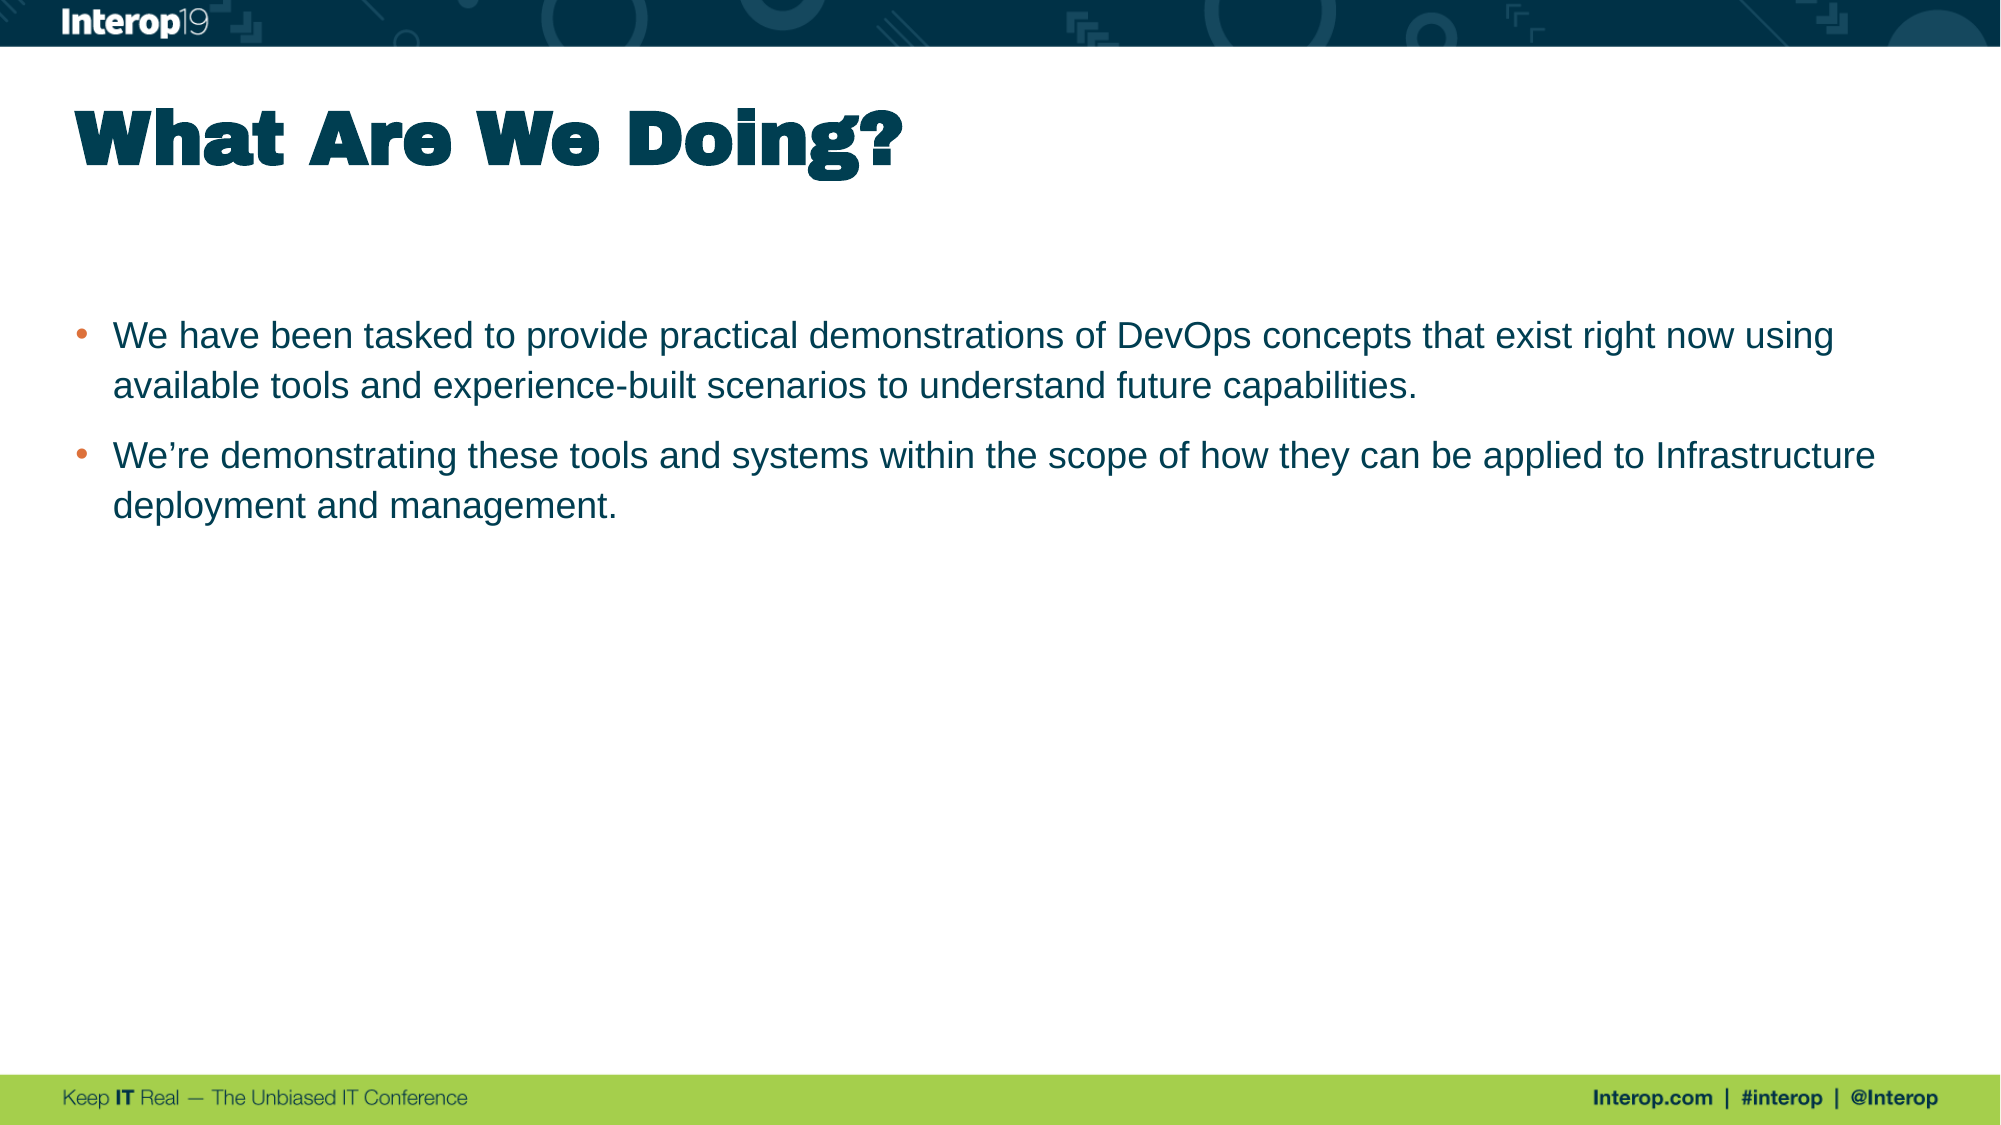

# What Are We Doing?
We have been tasked to provide practical demonstrations of DevOps concepts that exist right now using available tools and experience-built scenarios to understand future capabilities.
We’re demonstrating these tools and systems within the scope of how they can be applied to Infrastructure deployment and management.